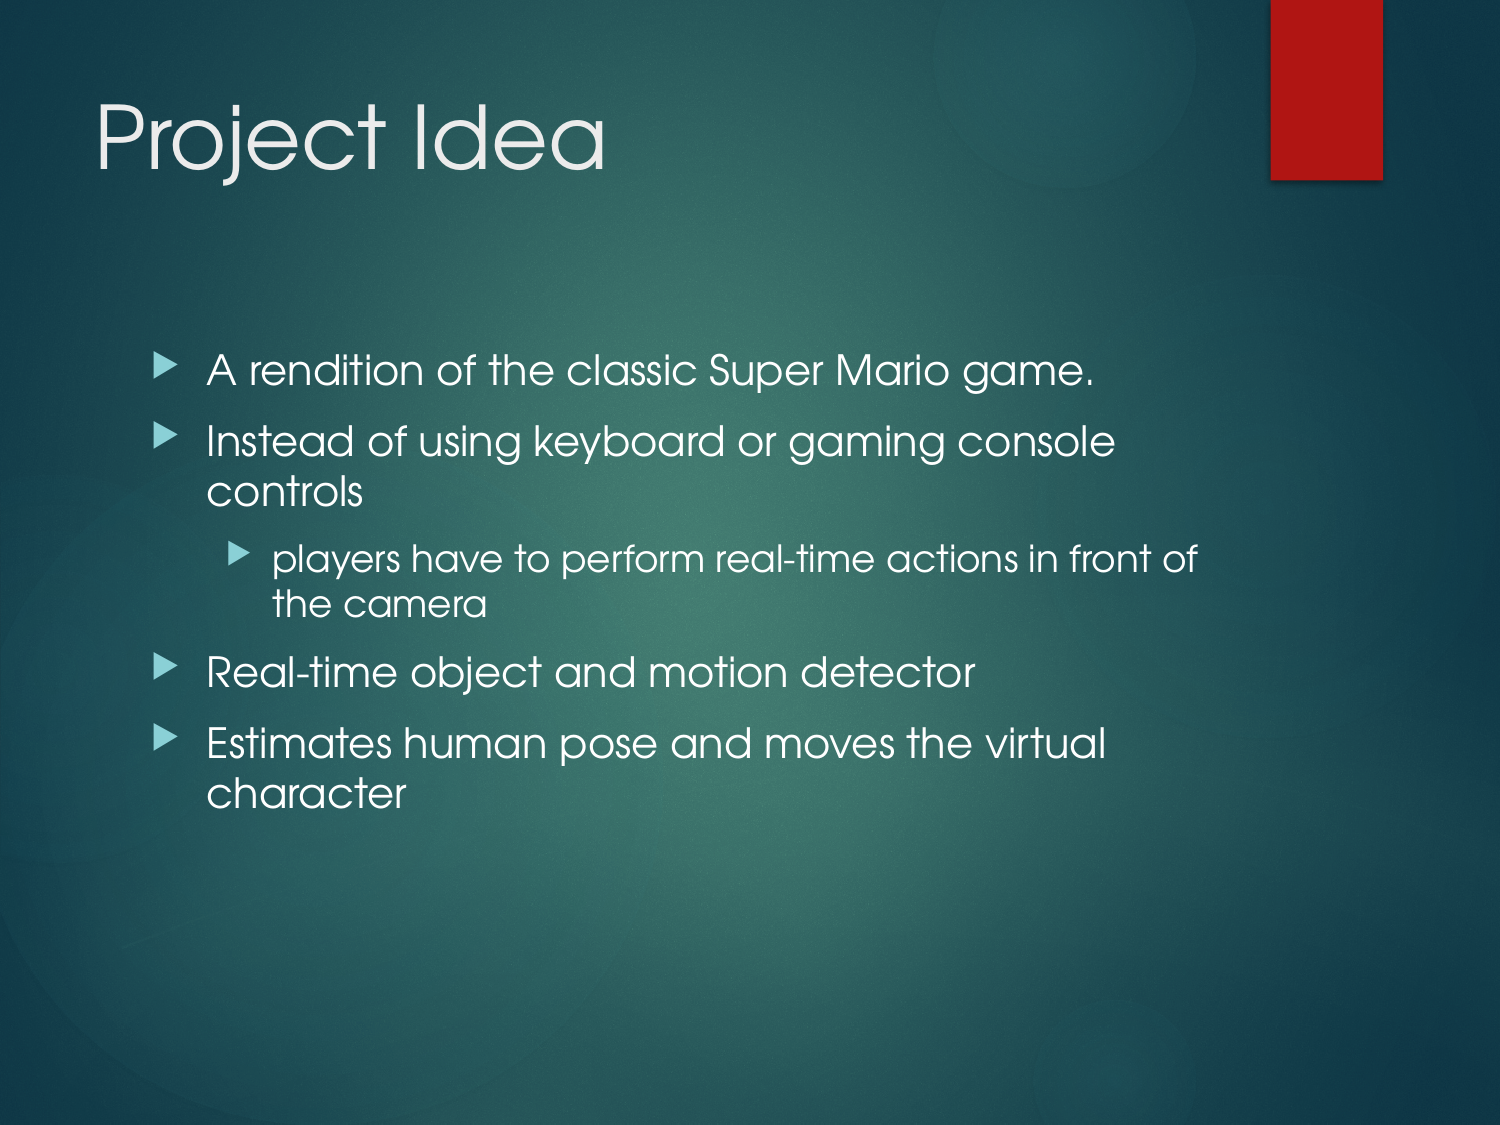

# Project Idea
A rendition of the classic Super Mario game.
Instead of using keyboard or gaming console controls
players have to perform real-time actions in front of the camera
Real-time object and motion detector
Estimates human pose and moves the virtual character